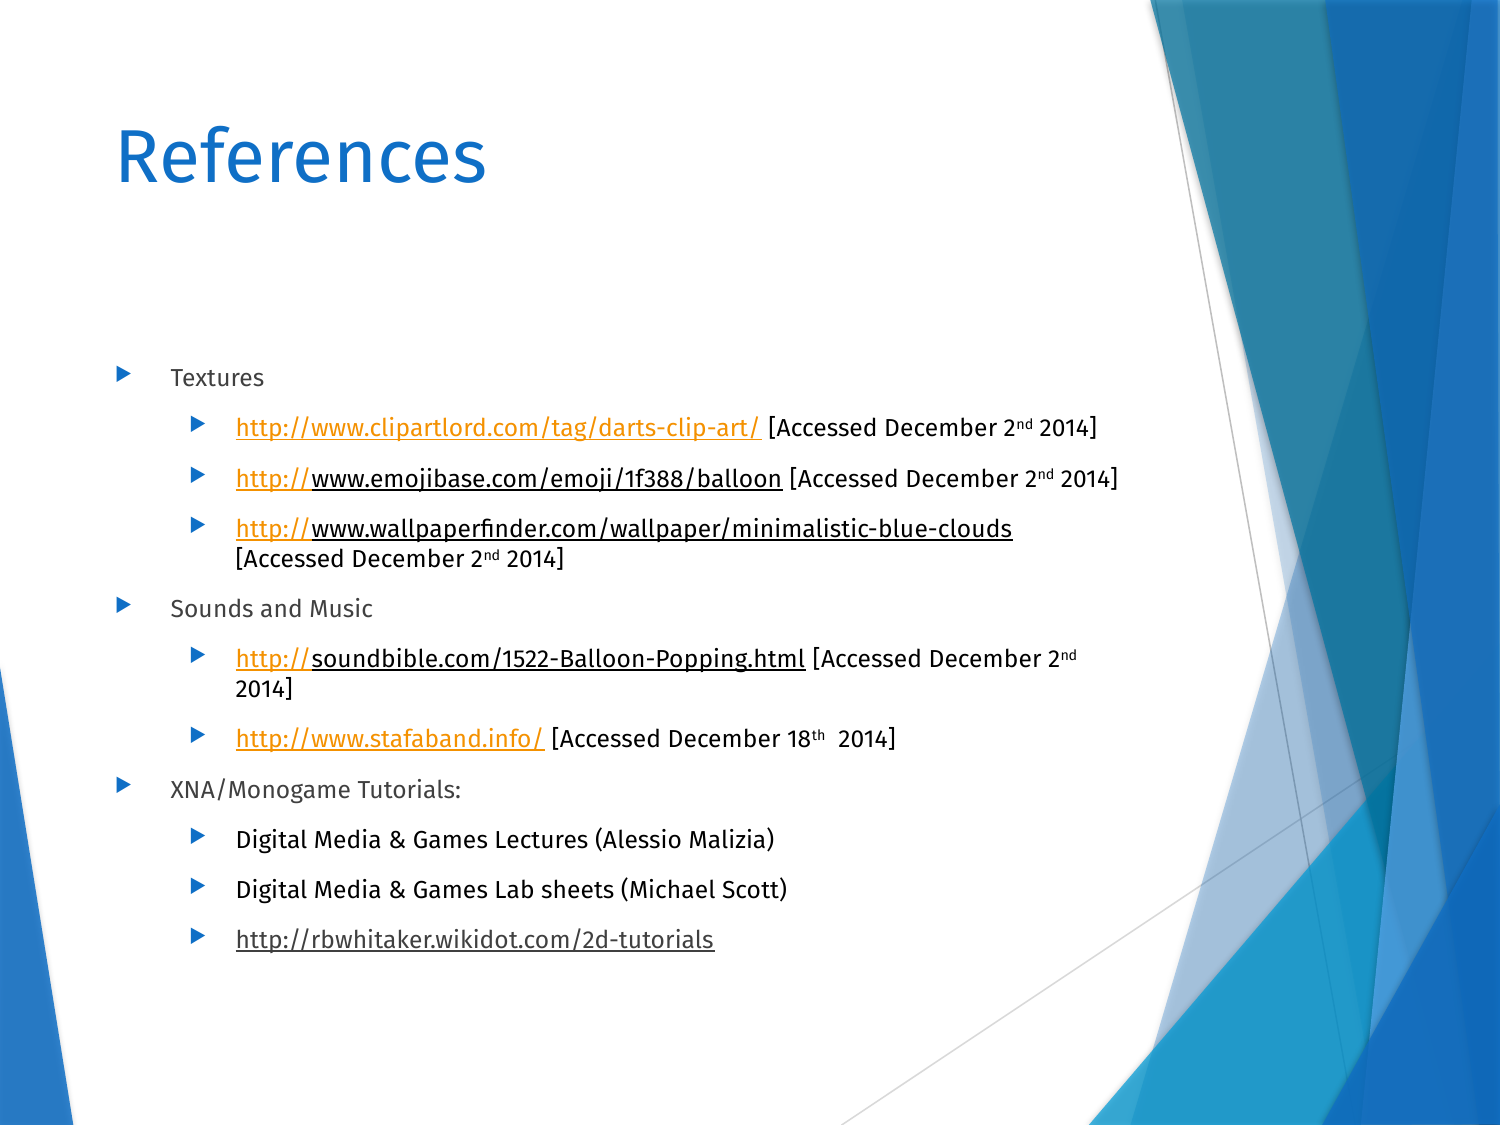

# References
Textures
http://www.clipartlord.com/tag/darts-clip-art/ [Accessed December 2nd 2014]
http://www.emojibase.com/emoji/1f388/balloon [Accessed December 2nd 2014]
http://www.wallpaperfinder.com/wallpaper/minimalistic-blue-clouds [Accessed December 2nd 2014]
Sounds and Music
http://soundbible.com/1522-Balloon-Popping.html [Accessed December 2nd 2014]
http://www.stafaband.info/ [Accessed December 18th  2014]
XNA/Monogame Tutorials:
Digital Media & Games Lectures (Alessio Malizia)
Digital Media & Games Lab sheets (Michael Scott)
http://rbwhitaker.wikidot.com/2d-tutorials